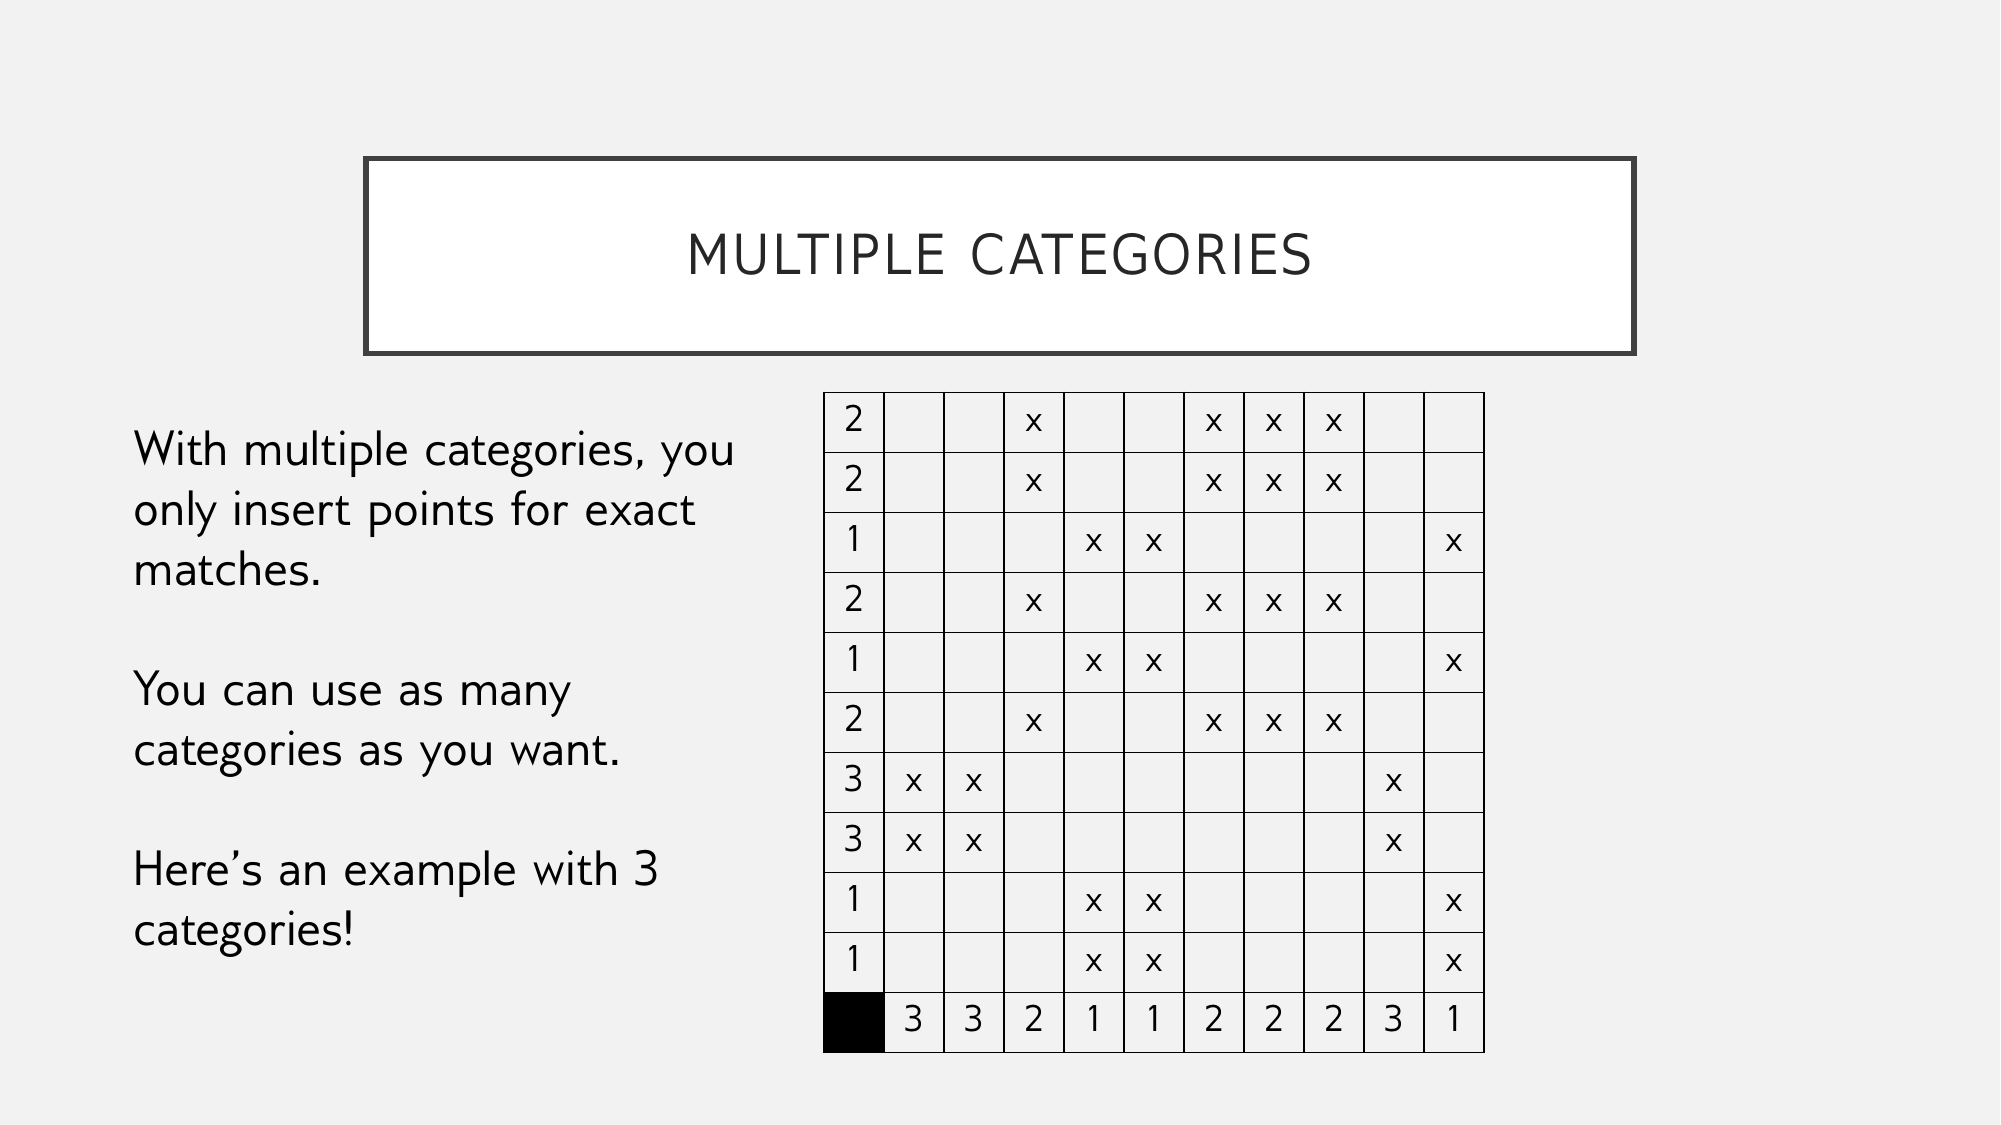

# Multiple Categories
| 2 |  |  | x |  |  | x | x | x |  |  |
| --- | --- | --- | --- | --- | --- | --- | --- | --- | --- | --- |
| 2 |  |  | x |  |  | x | x | x |  |  |
| 1 |  |  |  | x | x |  |  |  |  | x |
| 2 |  |  | x |  |  | x | x | x |  |  |
| 1 |  |  |  | x | x |  |  |  |  | x |
| 2 |  |  | x |  |  | x | x | x |  |  |
| 3 | x | x |  |  |  |  |  |  | x |  |
| 3 | x | x |  |  |  |  |  |  | x |  |
| 1 |  |  |  | x | x |  |  |  |  | x |
| 1 |  |  |  | x | x |  |  |  |  | x |
|  | 3 | 3 | 2 | 1 | 1 | 2 | 2 | 2 | 3 | 1 |
With multiple categories, you only insert points for exact matches.

You can use as many categories as you want.

Here’s an example with 3 categories!